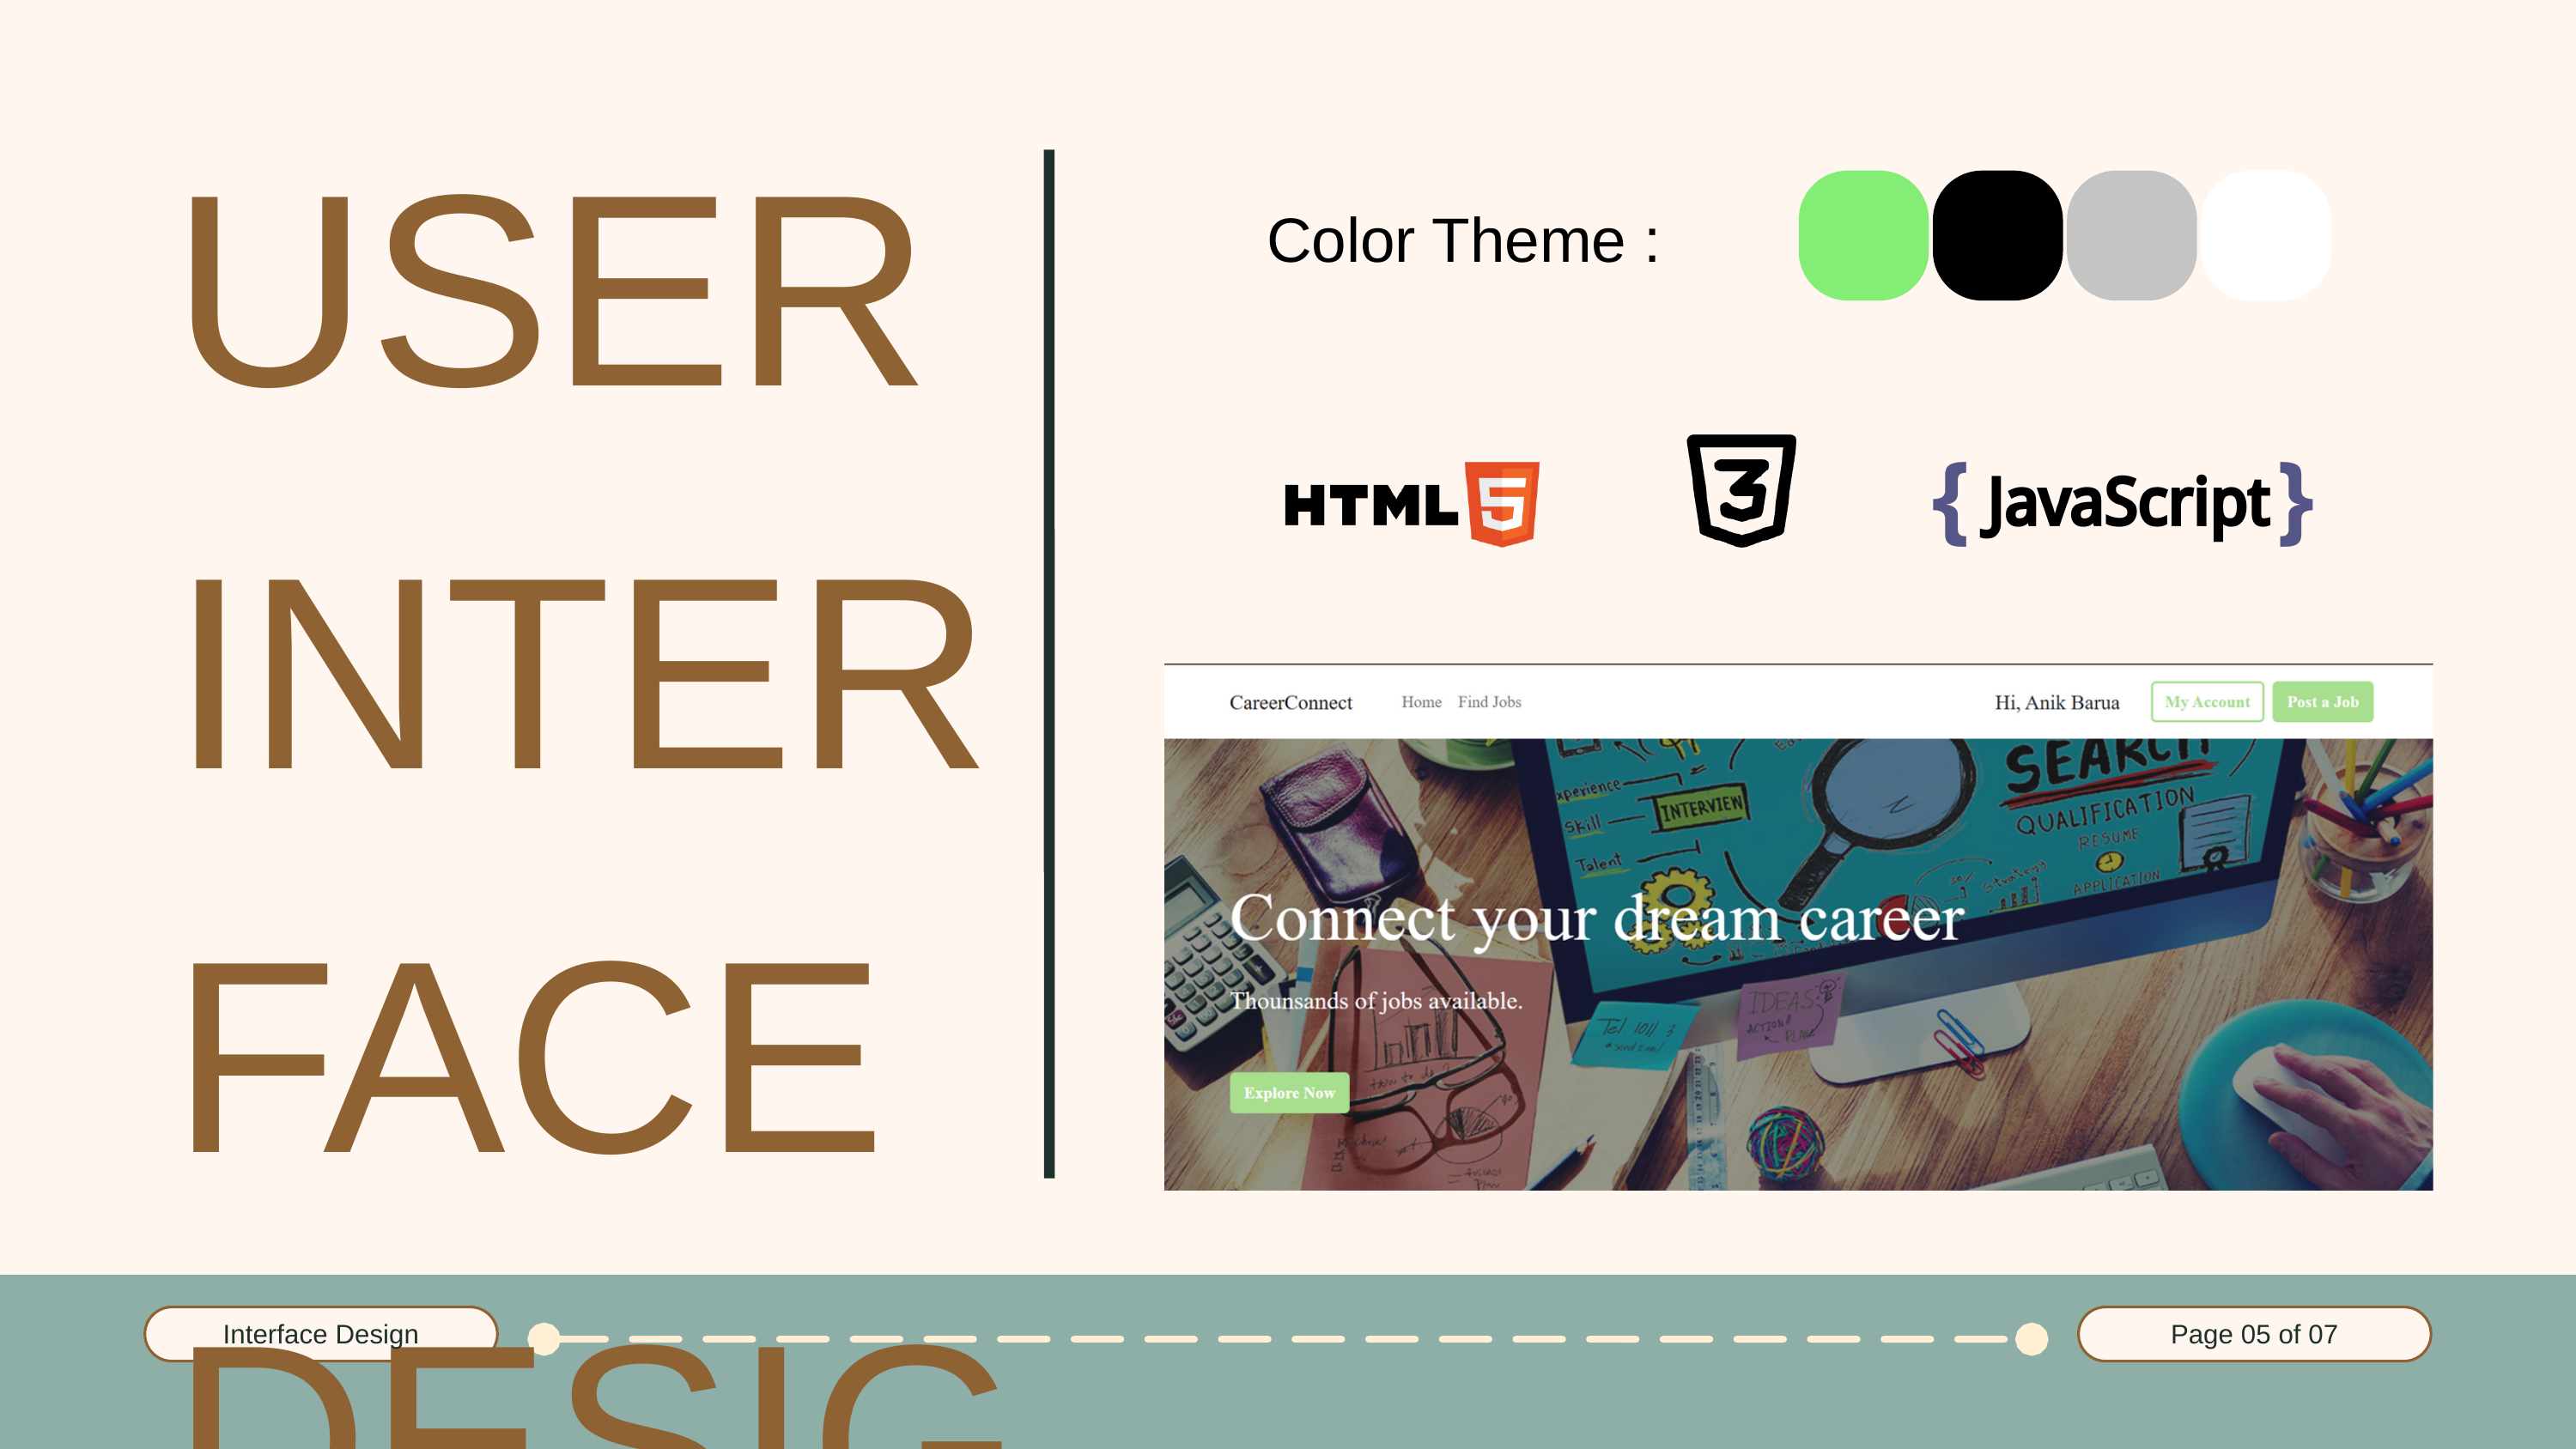

USER INTERFACE DESIGN

Color Theme :

Interface Design
Page 05 of 07